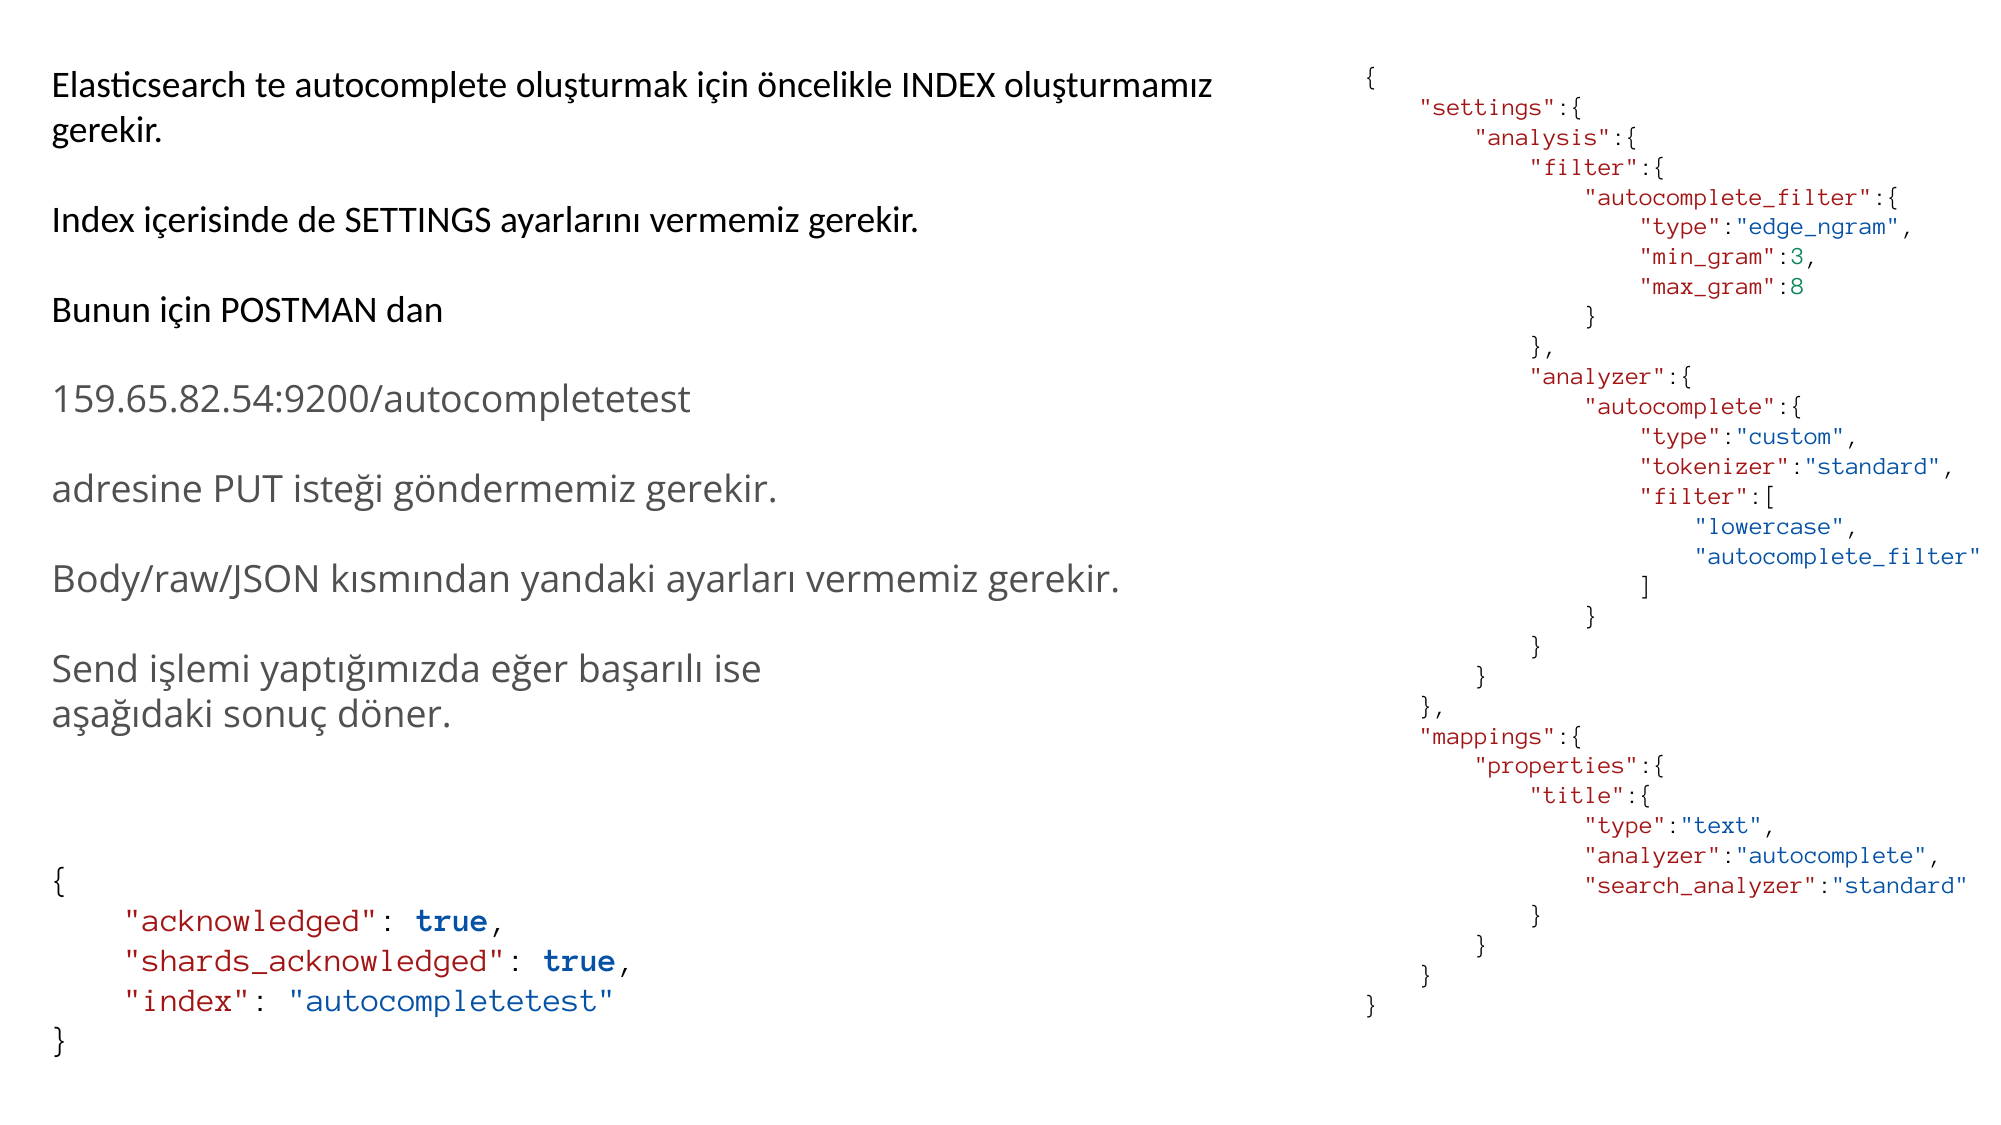

Elasticsearch te autocomplete oluşturmak için öncelikle INDEX oluşturmamız gerekir.

Index içerisinde de SETTINGS ayarlarını vermemiz gerekir.

Bunun için POSTMAN dan

159.65.82.54:9200/autocompletetest

adresine PUT isteği göndermemiz gerekir.

Body/raw/JSON kısmından yandaki ayarları vermemiz gerekir.

Send işlemi yaptığımızda eğer başarılı ise
aşağıdaki sonuç döner.
{
    "settings":{
        "analysis":{
            "filter":{
                "autocomplete_filter":{
                    "type":"edge_ngram",
                    "min_gram":3,
                    "max_gram":8
                }
            },
            "analyzer":{
                "autocomplete":{
                    "type":"custom",
                    "tokenizer":"standard",
                    "filter":[
                        "lowercase",
                        "autocomplete_filter"
                    ]
                }
            }
        }
    },
    "mappings":{
        "properties":{
            "title":{
                "type":"text",
                "analyzer":"autocomplete",
                "search_analyzer":"standard"
            }
        }
    }
}
{
    "acknowledged": true,
    "shards_acknowledged": true,
    "index": "autocompletetest"
}